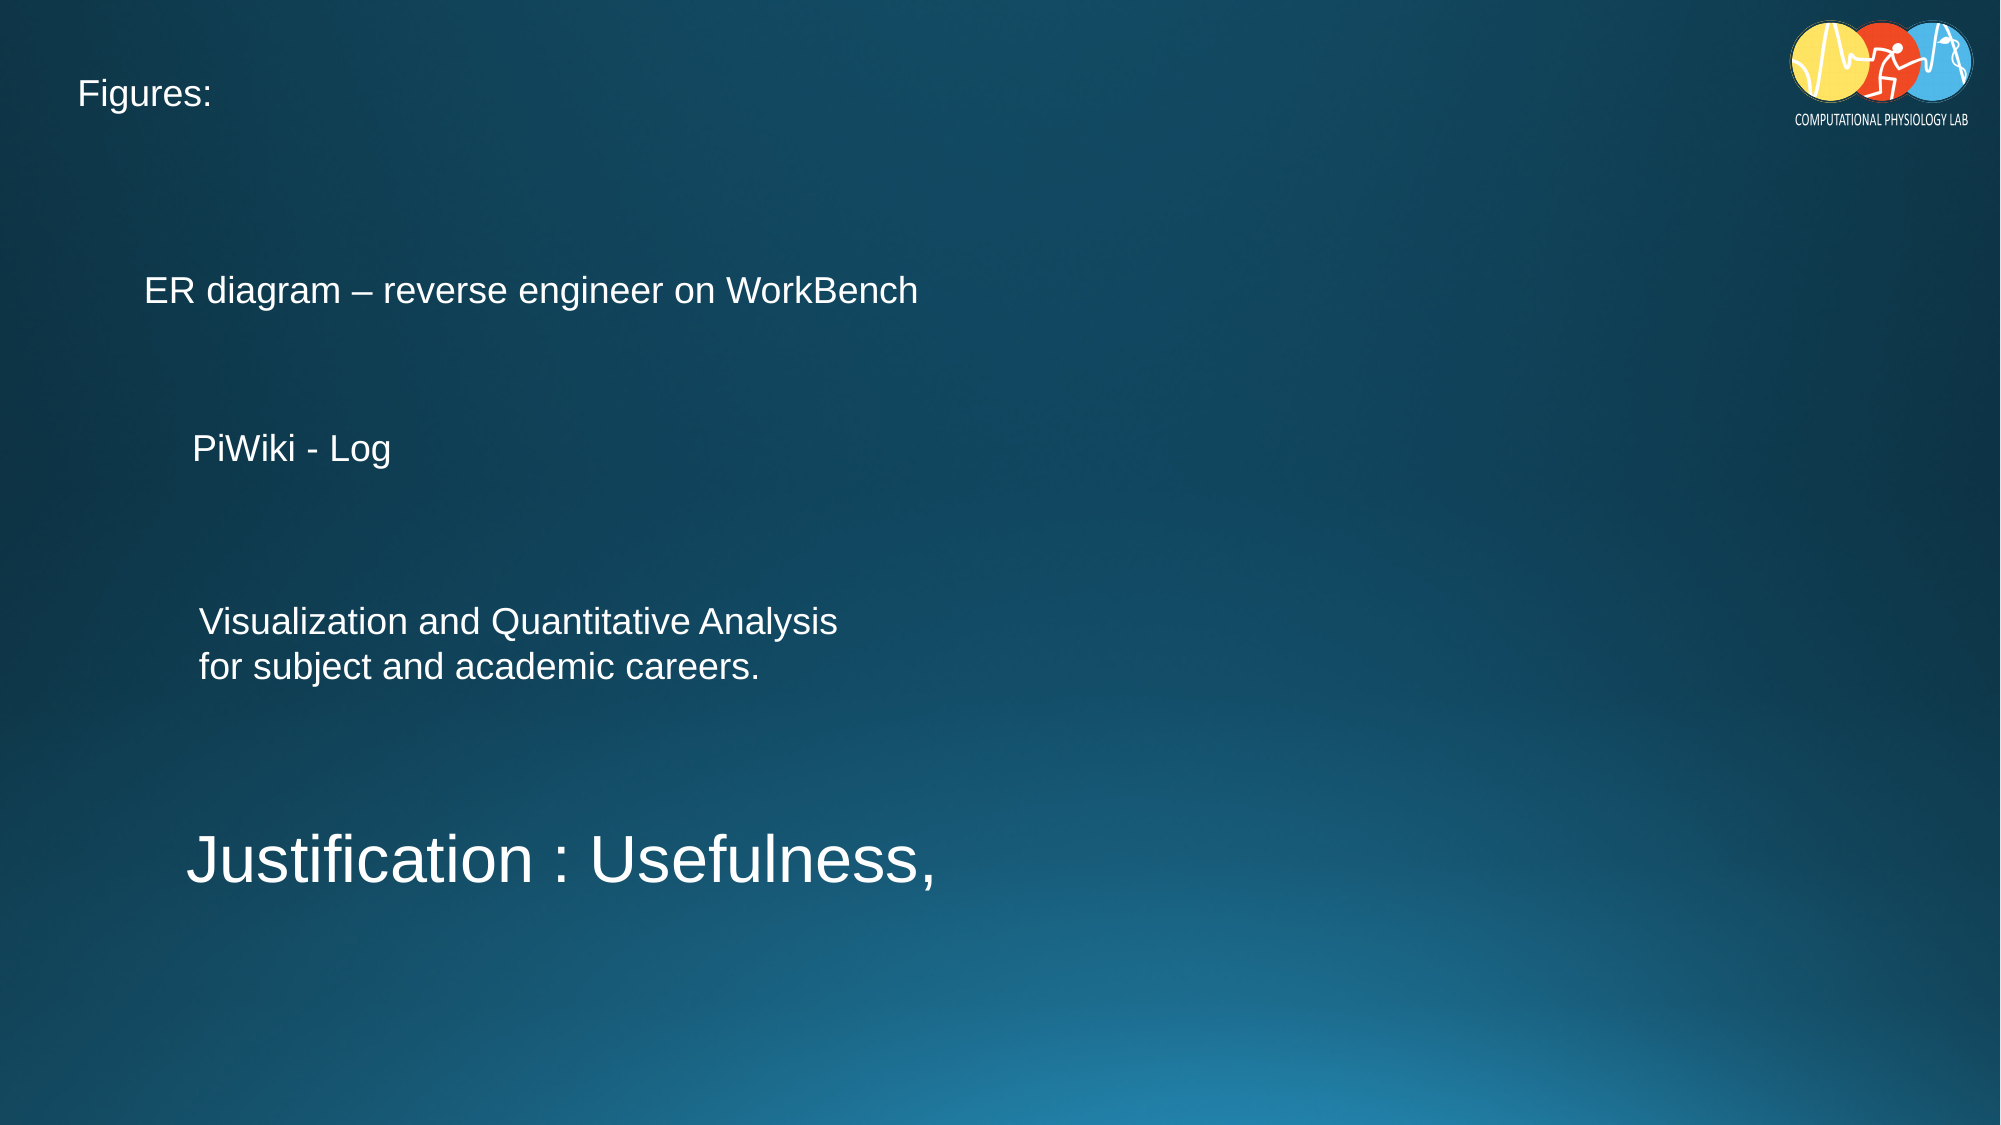

Figures:
ER diagram – reverse engineer on WorkBench
PiWiki - Log
Visualization and Quantitative Analysis
for subject and academic careers.
Justification : Usefulness,